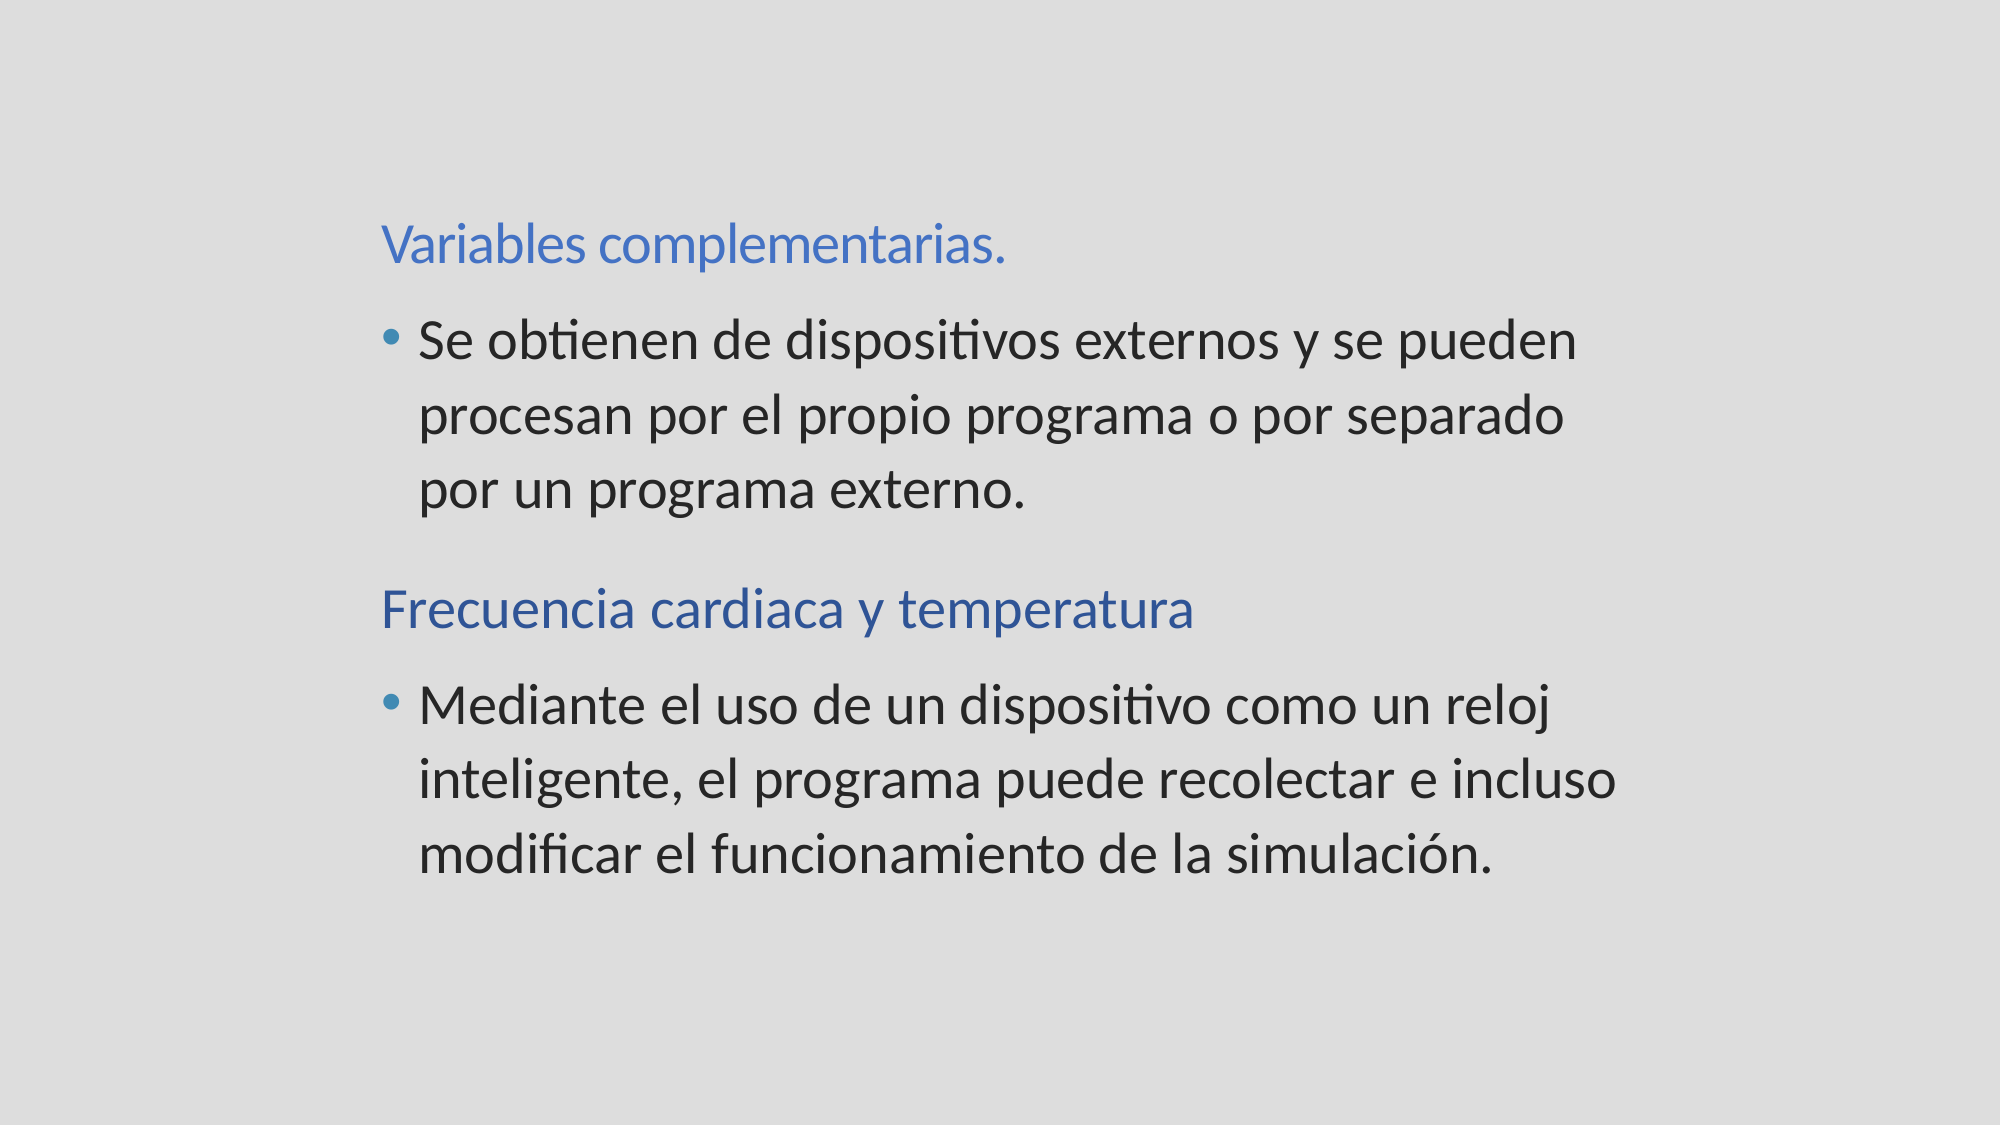

Variables complementarias.
Se obtienen de dispositivos externos y se pueden procesan por el propio programa o por separado por un programa externo.
Frecuencia cardiaca y temperatura
Mediante el uso de un dispositivo como un reloj inteligente, el programa puede recolectar e incluso modificar el funcionamiento de la simulación.